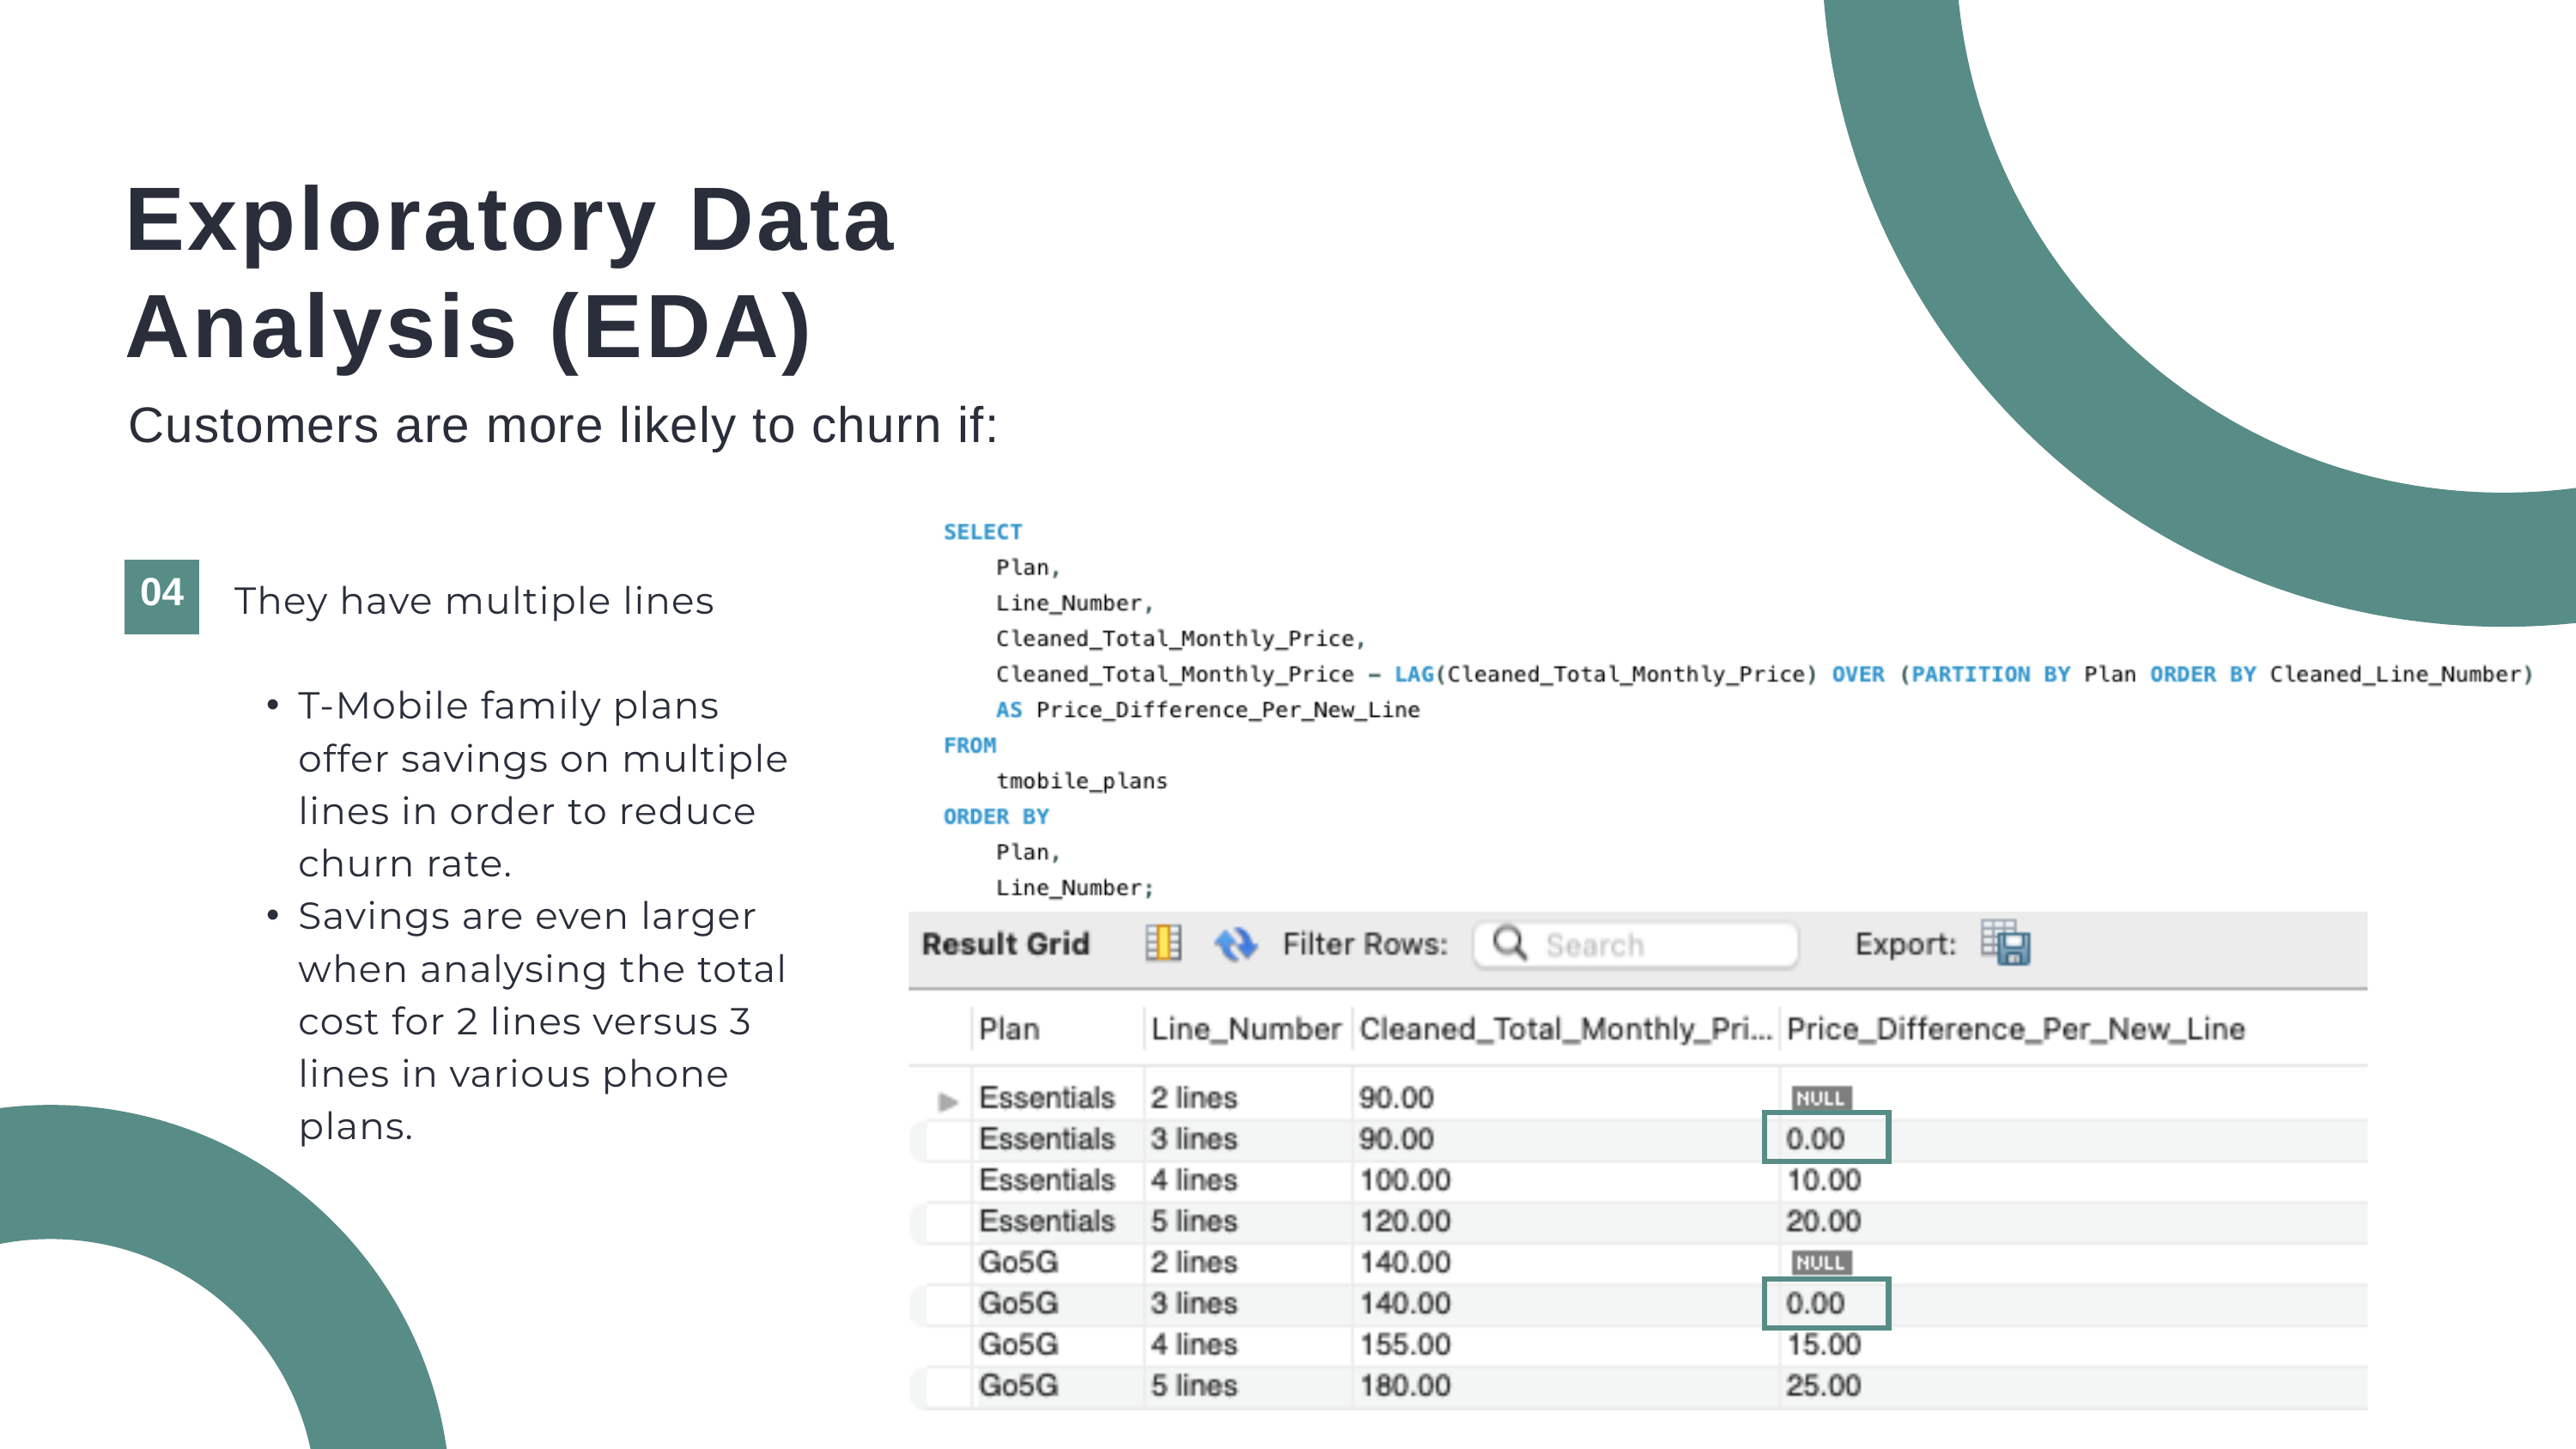

Exploratory Data Analysis (EDA)
Customers are more likely to churn if:

04
They have multiple lines

T-Mobile family plans offer savings on multiple lines in order to reduce churn rate.
Savings are even larger when analysing the total cost for 2 lines versus 3 lines in various phone plans.